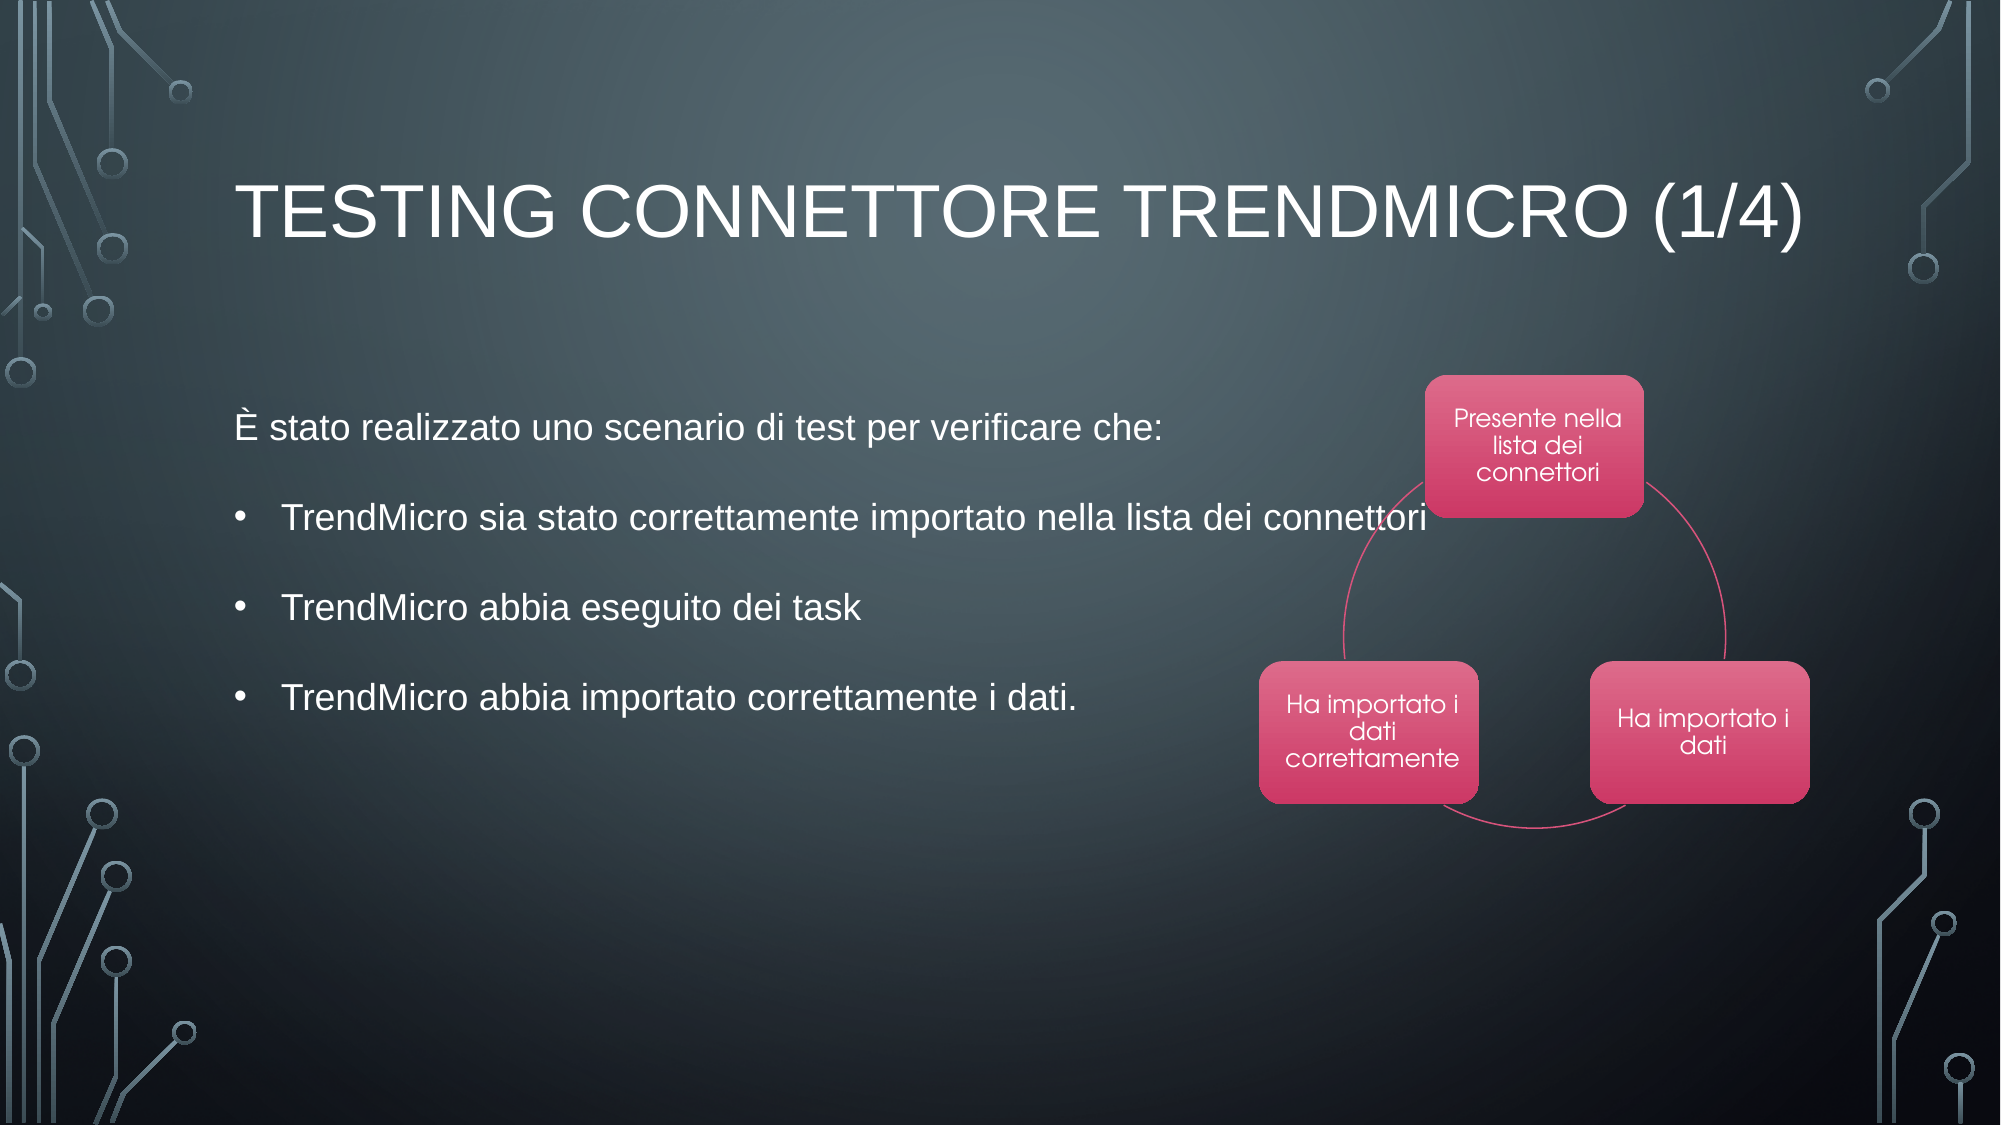

# testing connettore TRENDMICRO (1/4)
Presente nella lista dei connettori
Ha importato i dati
Ha importato i dati correttamente
È stato realizzato uno scenario di test per verificare che:

TrendMicro sia stato correttamente importato nella lista dei connettori

TrendMicro abbia eseguito dei task

TrendMicro abbia importato correttamente i dati.